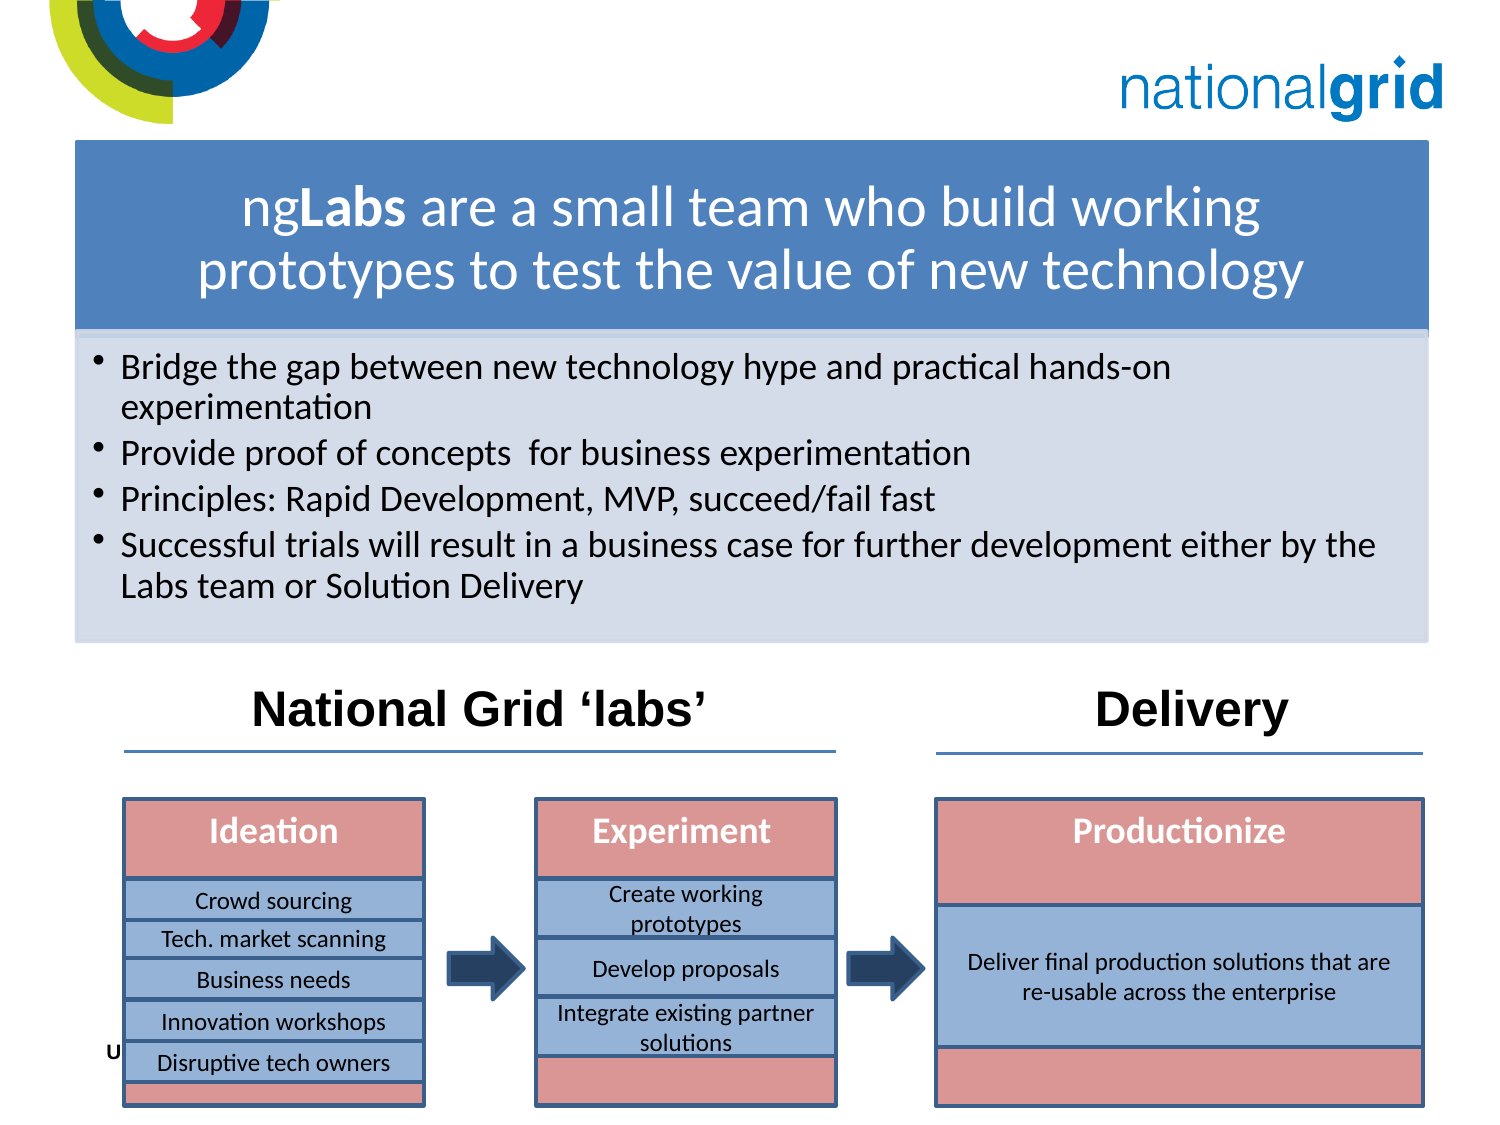

ngLabs are a small team who build working prototypes to test the value of new technology
Bridge the gap between new technology hype and practical hands-on experimentation
Provide proof of concepts  for business experimentation
Principles: Rapid Development, MVP, succeed/fail fast
Successful trials will result in a business case for further development either by the Labs team or Solution Delivery
National Grid ‘labs’
Delivery
Ideation
Experiment
Productionize
Crowd sourcing
Create working prototypes
Deliver final production solutions that are re-usable across the enterprise
Tech. market scanning

Develop proposals

Business needs
Integrate existing partner solutions
Innovation workshops
Disruptive tech owners